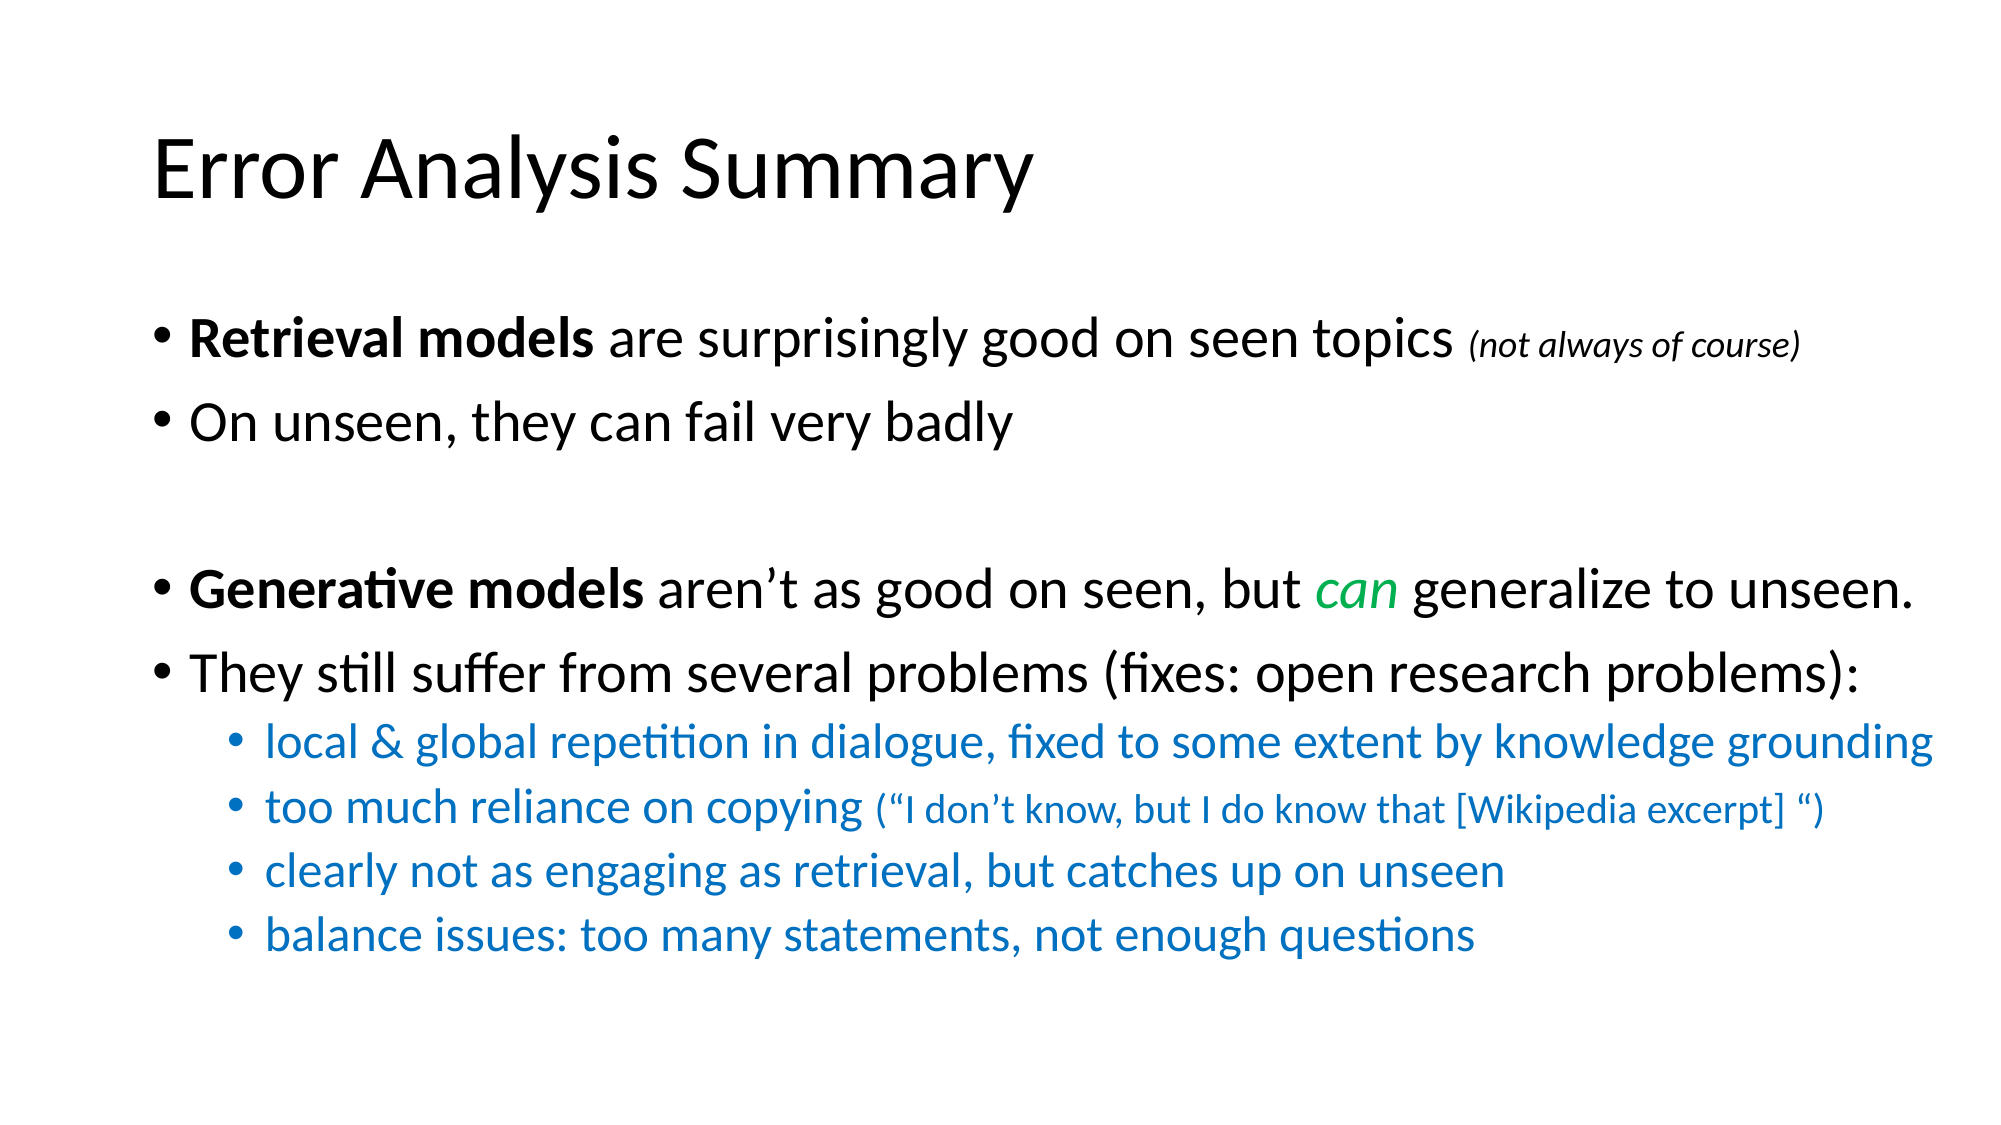

# Error Analysis Summary
Retrieval models are surprisingly good on seen topics (not always of course)
On unseen, they can fail very badly

Generative models aren’t as good on seen, but can generalize to unseen.
They still suffer from several problems (fixes: open research problems):
local & global repetition in dialogue, fixed to some extent by knowledge grounding
too much reliance on copying (“I don’t know, but I do know that [Wikipedia excerpt] “)
clearly not as engaging as retrieval, but catches up on unseen
balance issues: too many statements, not enough questions